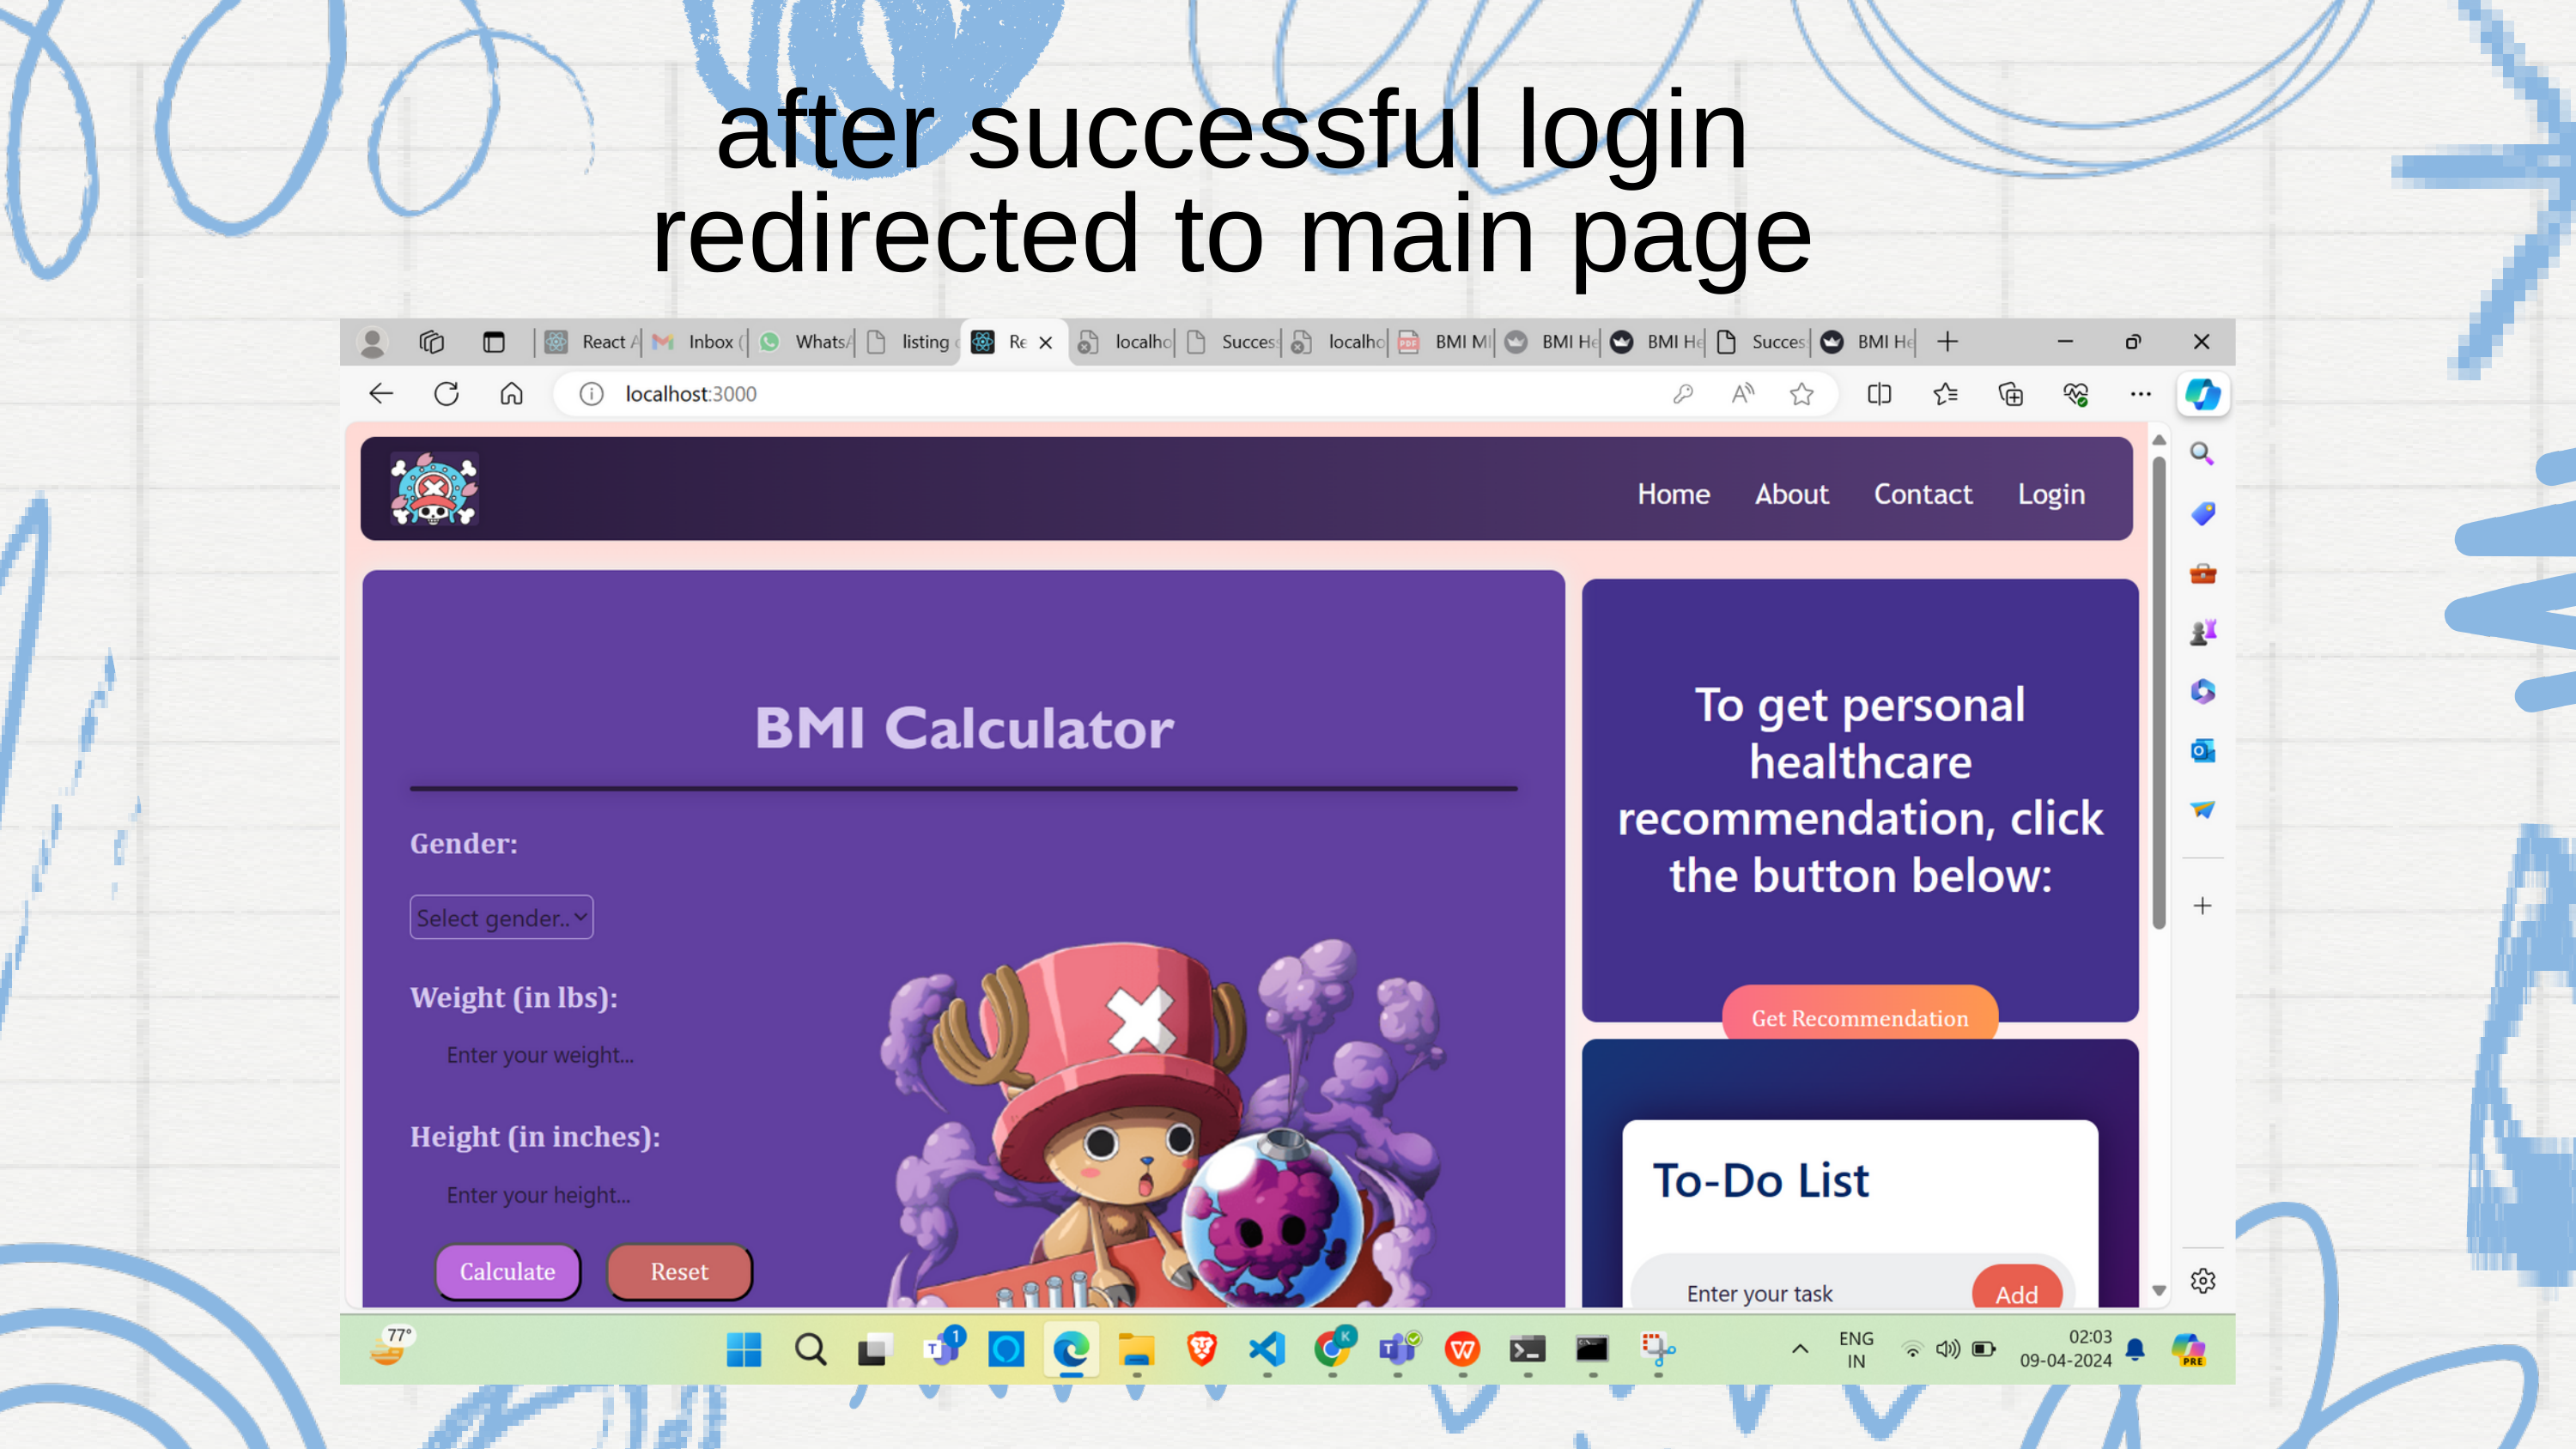

after successful login redirected to main page